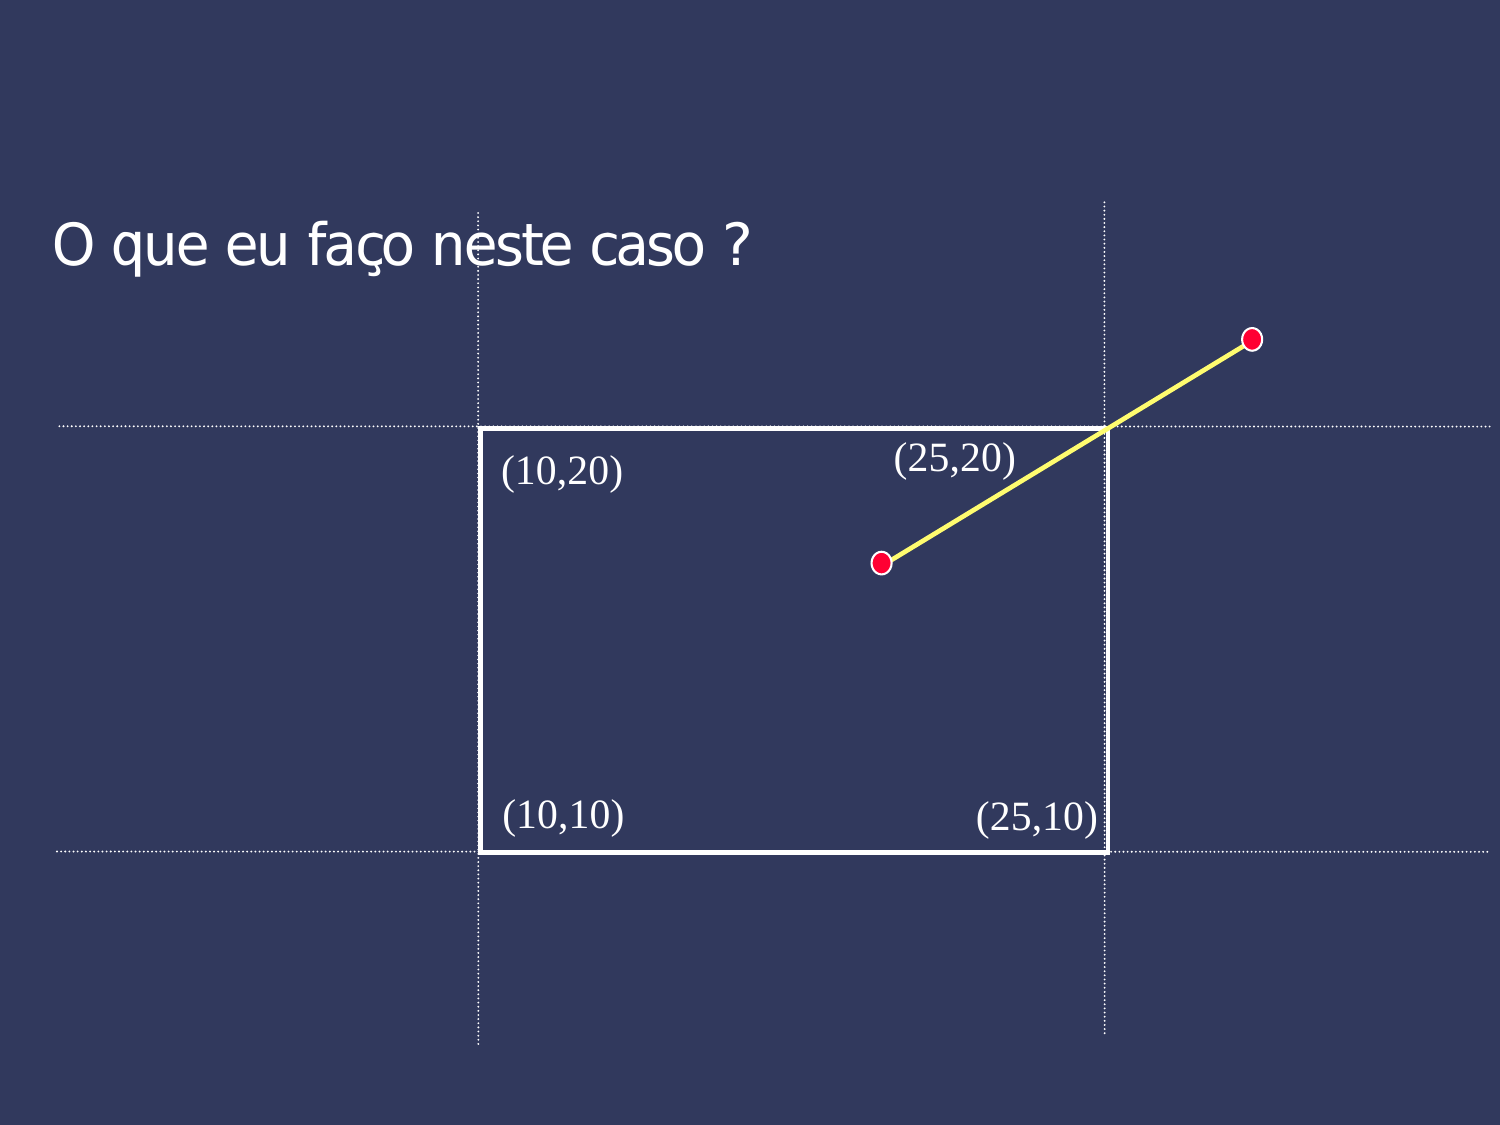

O que eu faço neste caso ?

(25,20)

(10,20)
(10,10)
(25,10)